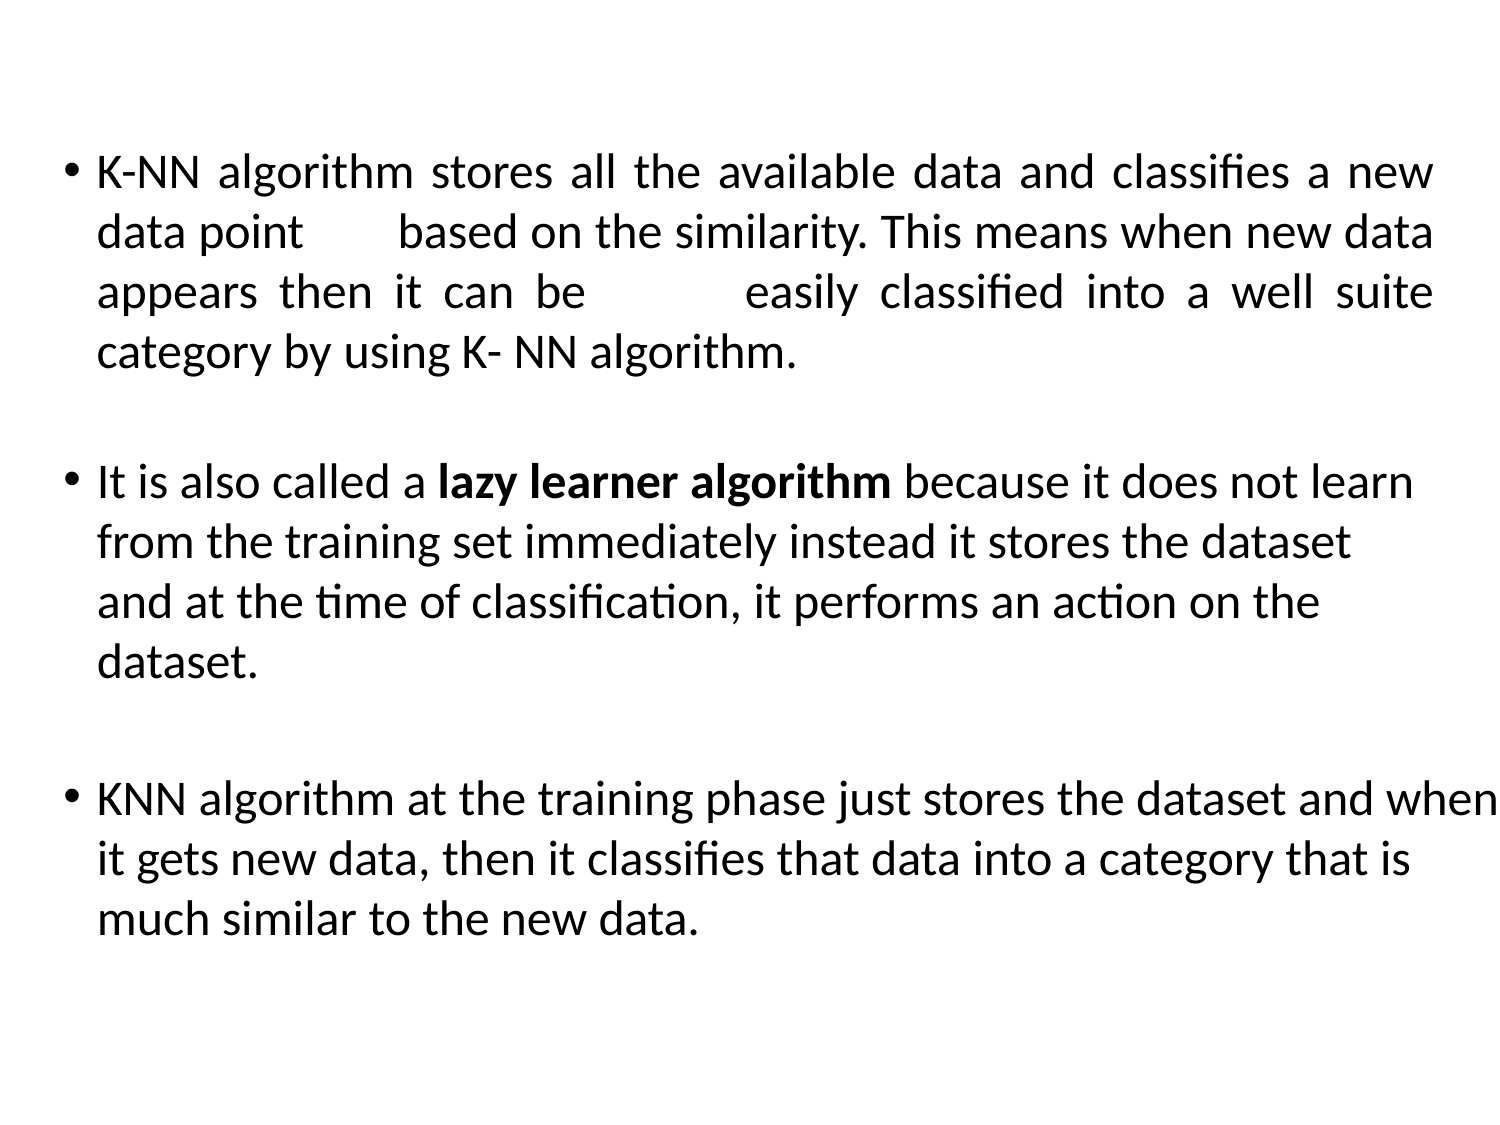

K-NN algorithm stores all the available data and classifies a new data point 	based on the similarity. This means when new data appears then it can be 	easily classified into a well suite category by using K- NN algorithm.

It is also called a lazy learner algorithm because it does not learn from the training set immediately instead it stores the dataset and at the time of classification, it performs an action on the dataset.

KNN algorithm at the training phase just stores the dataset and when it gets new data, then it classifies that data into a category that is much similar to the new data.